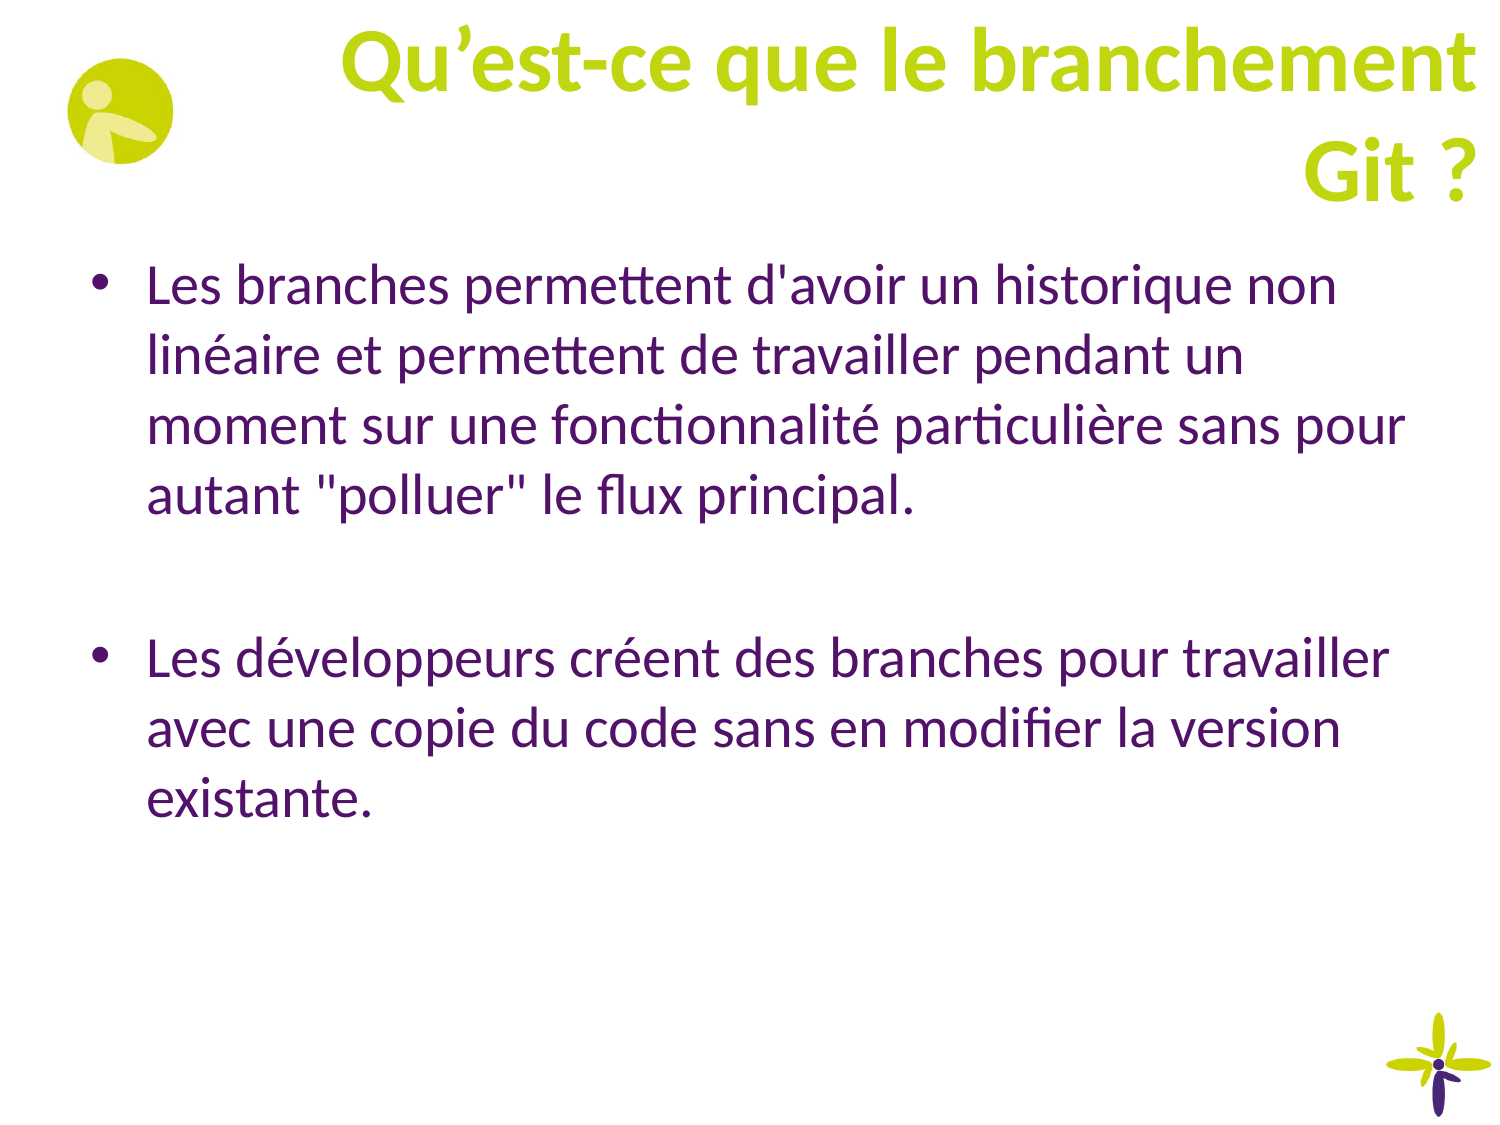

# Qu’est-ce que le branchement Git ?
Les branches permettent d'avoir un historique non linéaire et permettent de travailler pendant un moment sur une fonctionnalité particulière sans pour autant "polluer" le flux principal.

Les développeurs créent des branches pour travailler avec une copie du code sans en modifier la version existante.